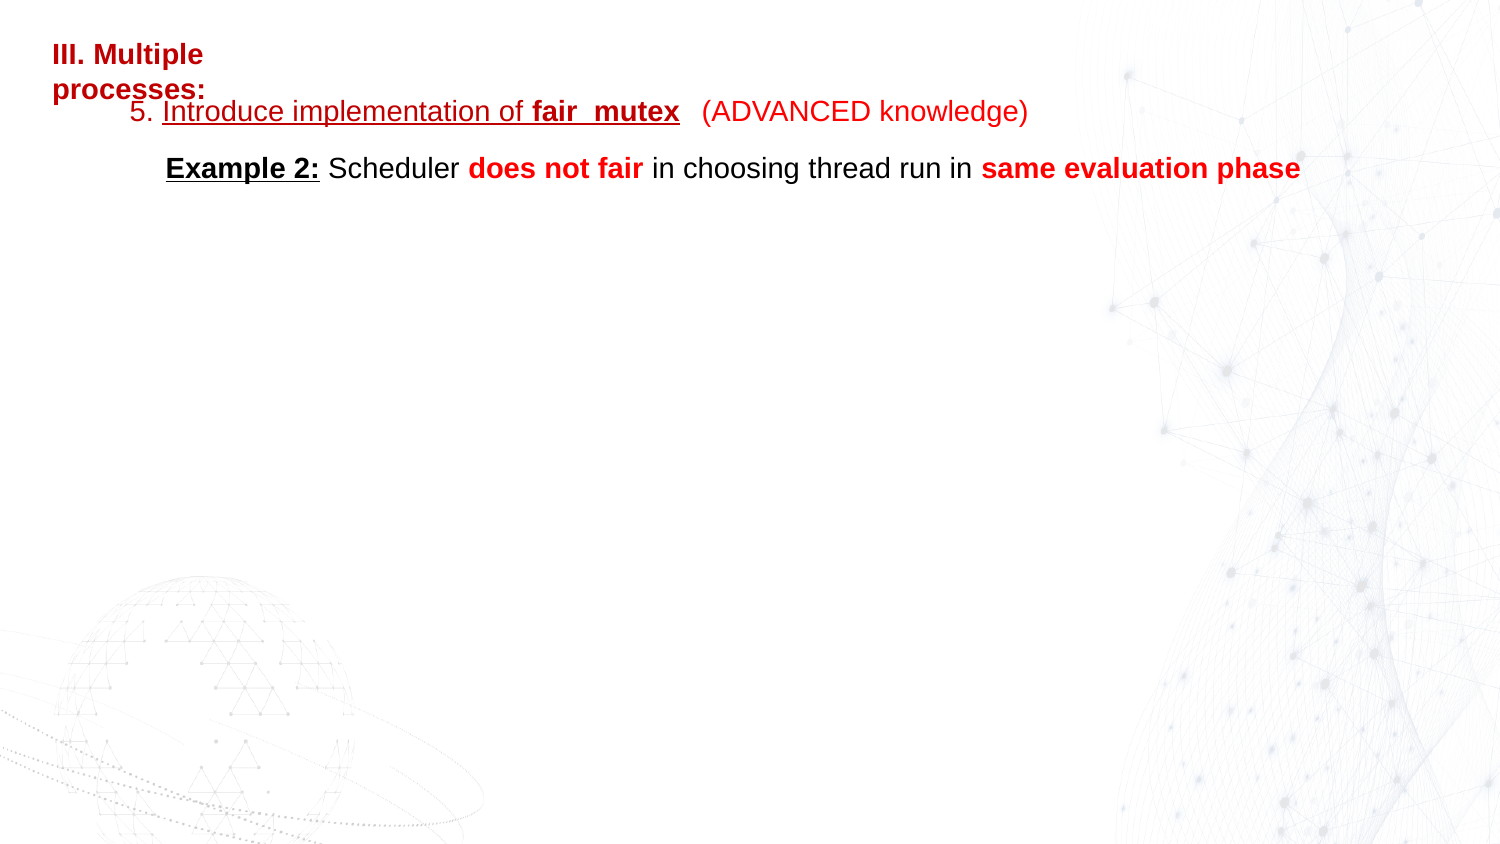

III. Multiple processes:
5. Introduce implementation of fair_mutex
(ADVANCED knowledge)
Example 2: Scheduler does not fair in choosing thread run in same evaluation phase